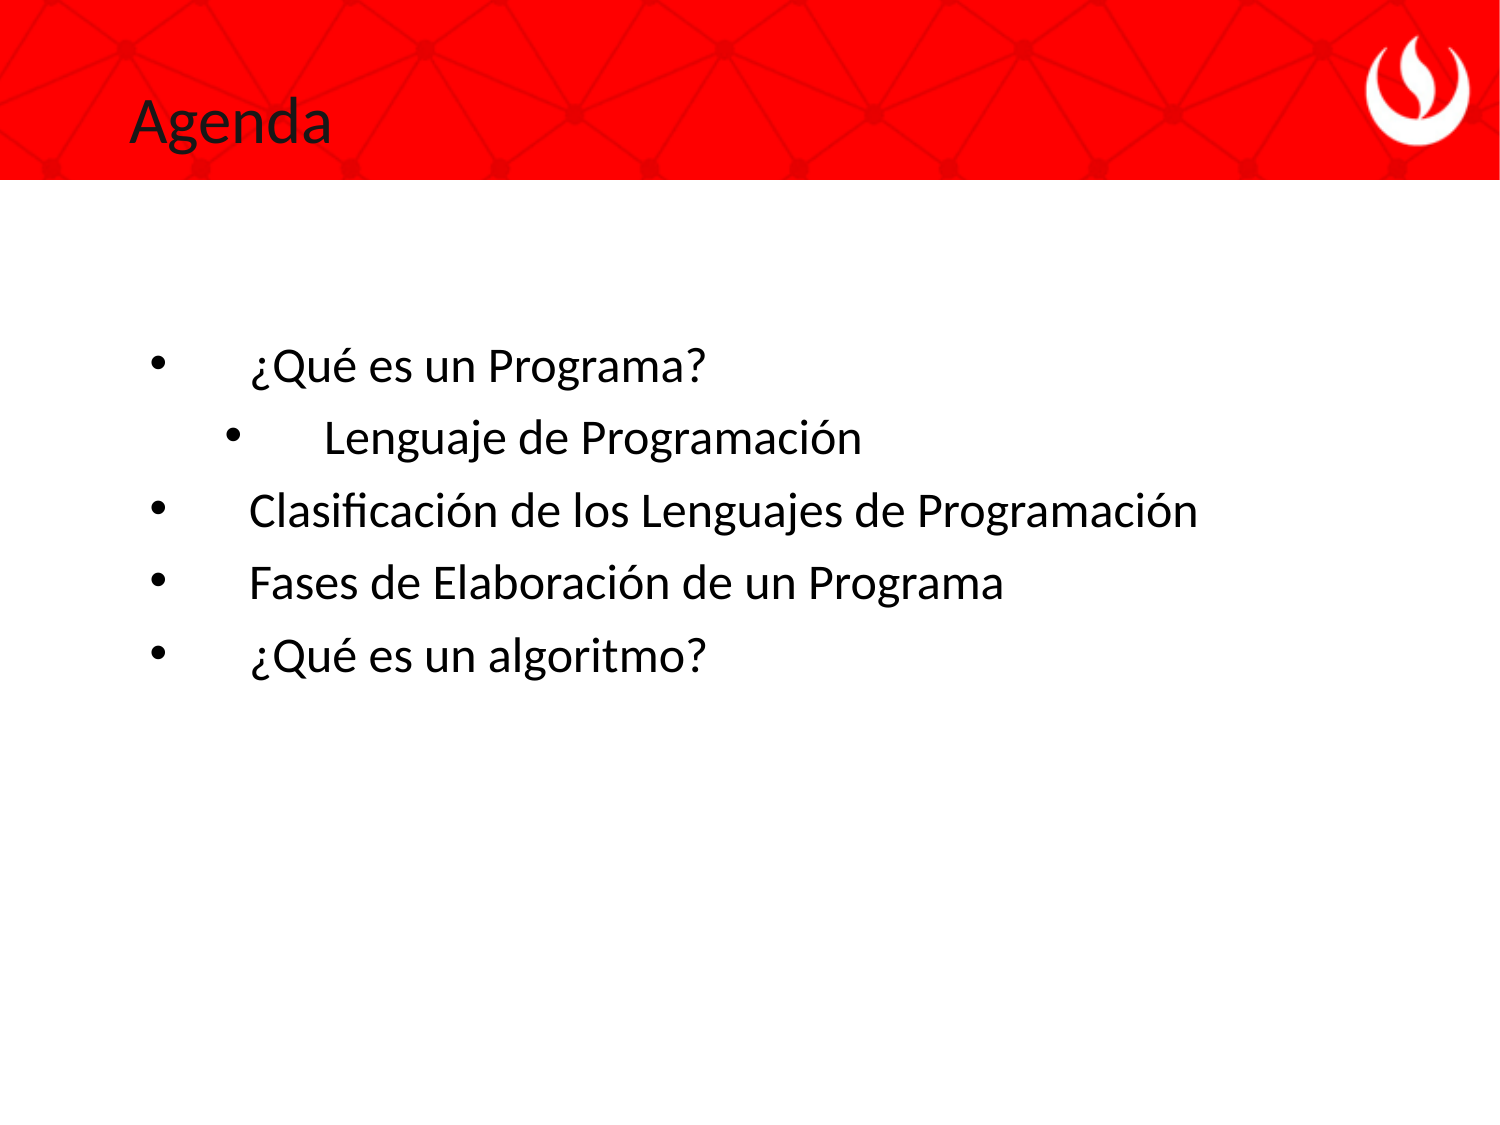

Agenda
¿Qué es un Programa?
Lenguaje de Programación
Clasificación de los Lenguajes de Programación
Fases de Elaboración de un Programa
¿Qué es un algoritmo?